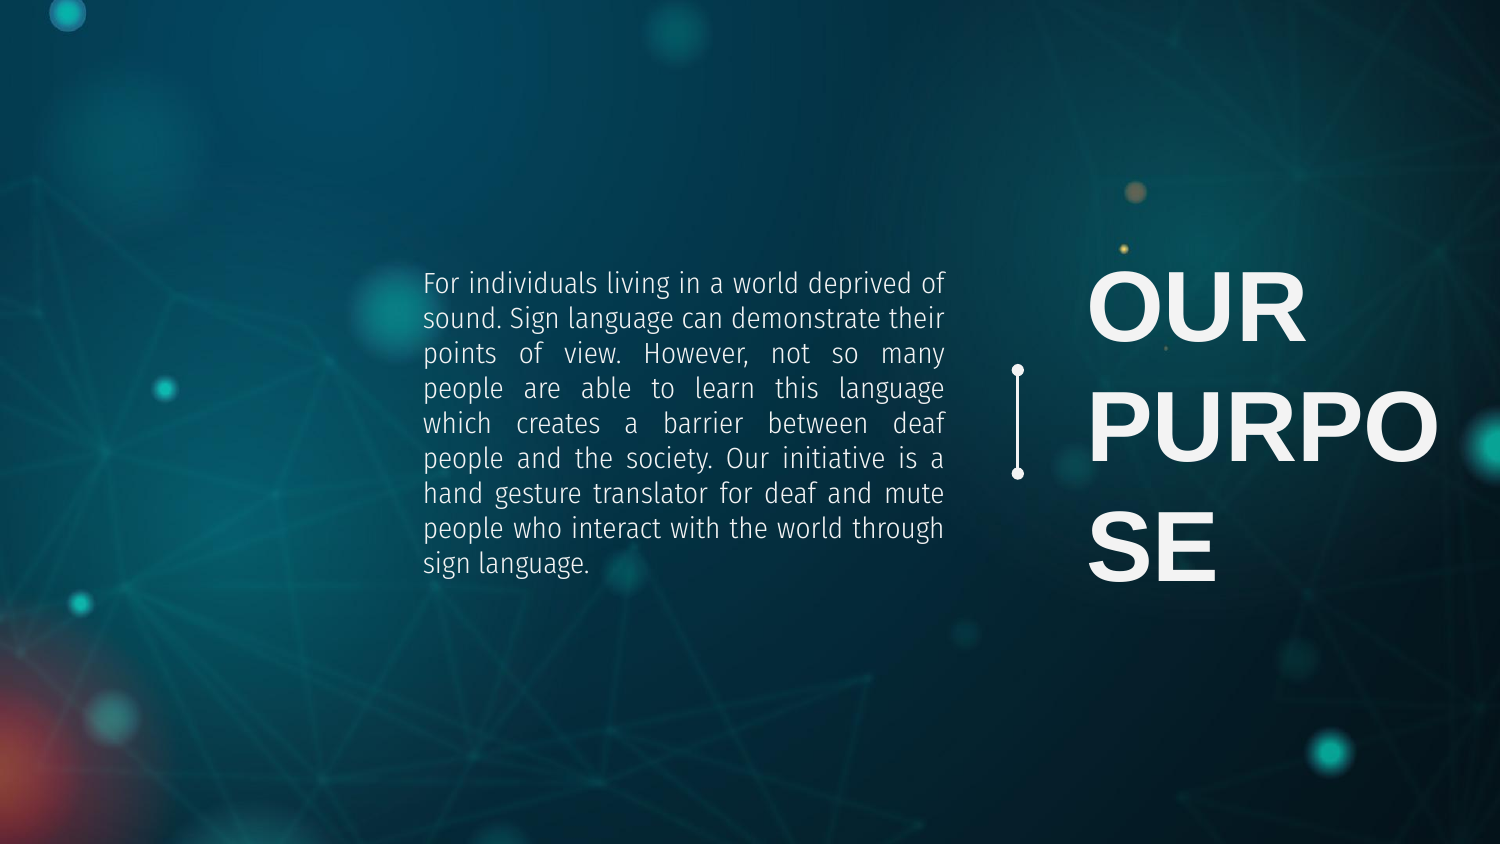

For individuals living in a world deprived of sound. Sign language can demonstrate their points of view. However, not so many people are able to learn this language which creates a barrier between deaf people and the society. Our initiative is a hand gesture translator for deaf and mute people who interact with the world through sign language.
# OUR PURPOSE